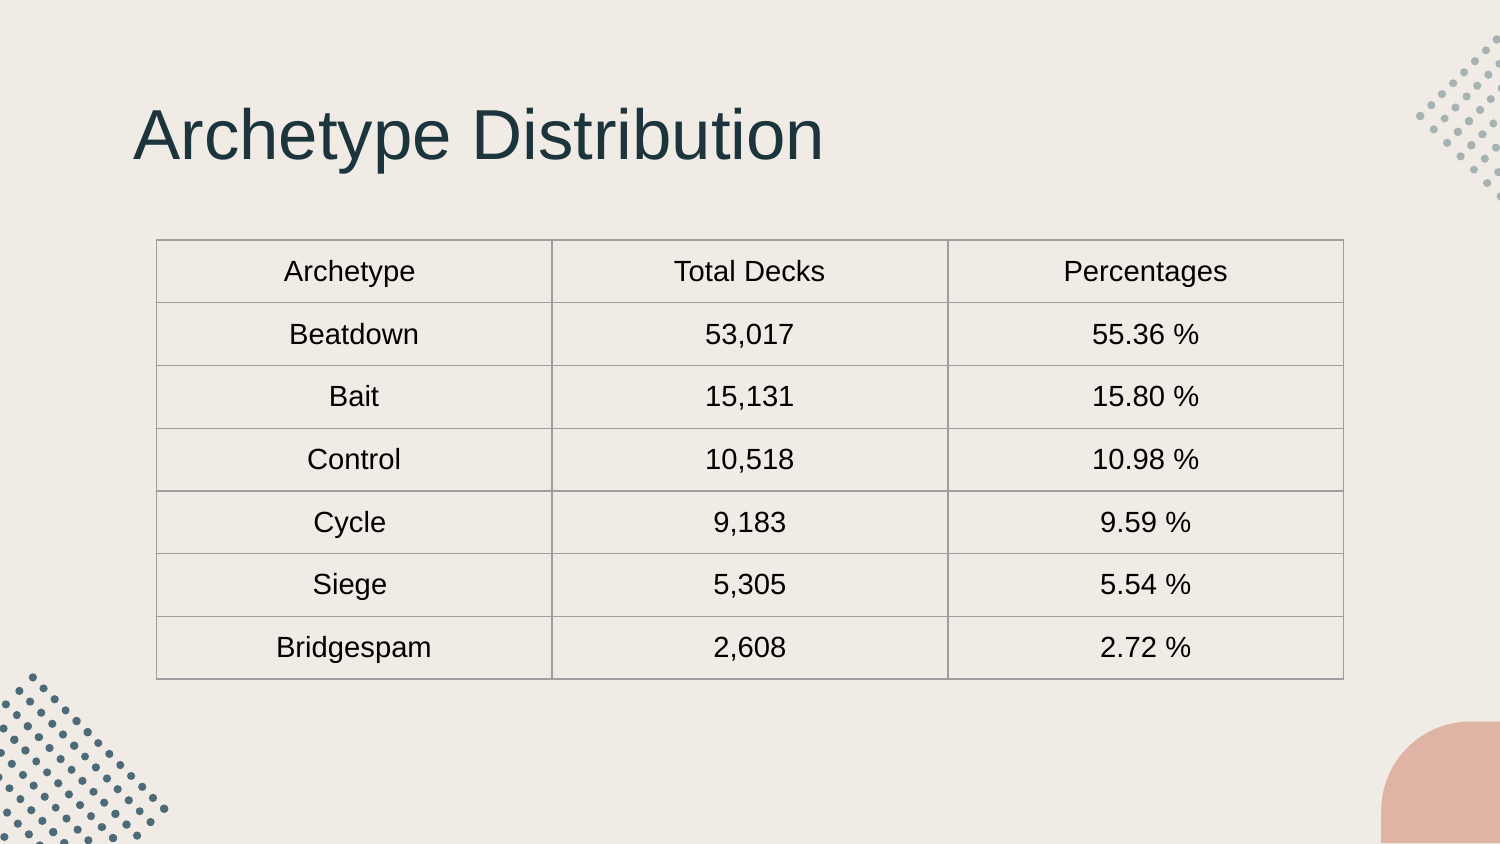

# Archetype Distribution
| Archetype | Total Decks | Percentages |
| --- | --- | --- |
| Beatdown | 53,017 | 55.36 % |
| Bait | 15,131 | 15.80 % |
| Control | 10,518 | 10.98 % |
| Cycle | 9,183 | 9.59 % |
| Siege | 5,305 | 5.54 % |
| Bridgespam | 2,608 | 2.72 % |